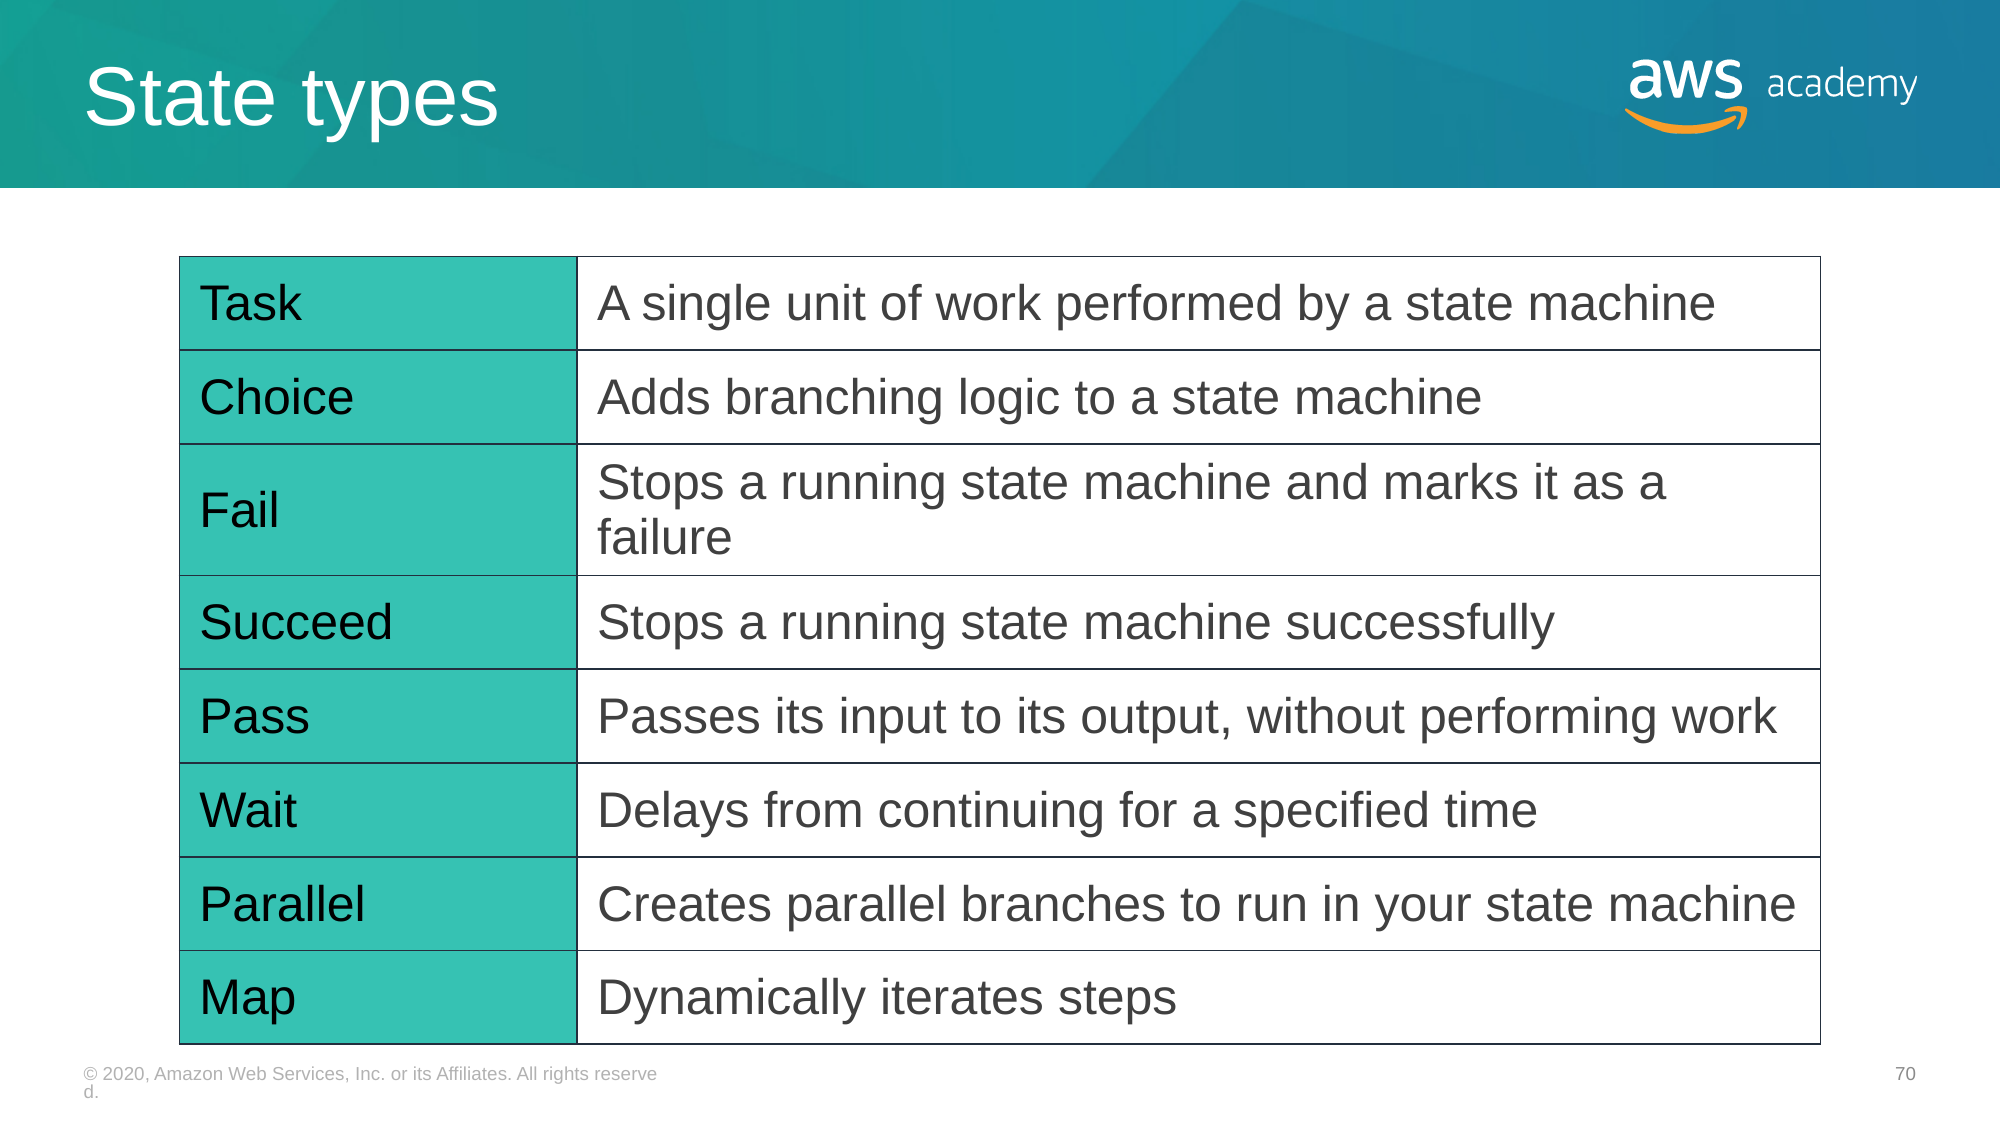

# State types
| Task | A single unit of work performed by a state machine |
| --- | --- |
| Choice | Adds branching logic to a state machine |
| Fail | Stops a running state machine and marks it as a failure |
| Succeed | Stops a running state machine successfully |
| Pass | Passes its input to its output, without performing work |
| Wait | Delays from continuing for a specified time |
| Parallel | Creates parallel branches to run in your state machine |
| Map | Dynamically iterates steps |
© 2020, Amazon Web Services, Inc. or its Affiliates. All rights reserved.
70